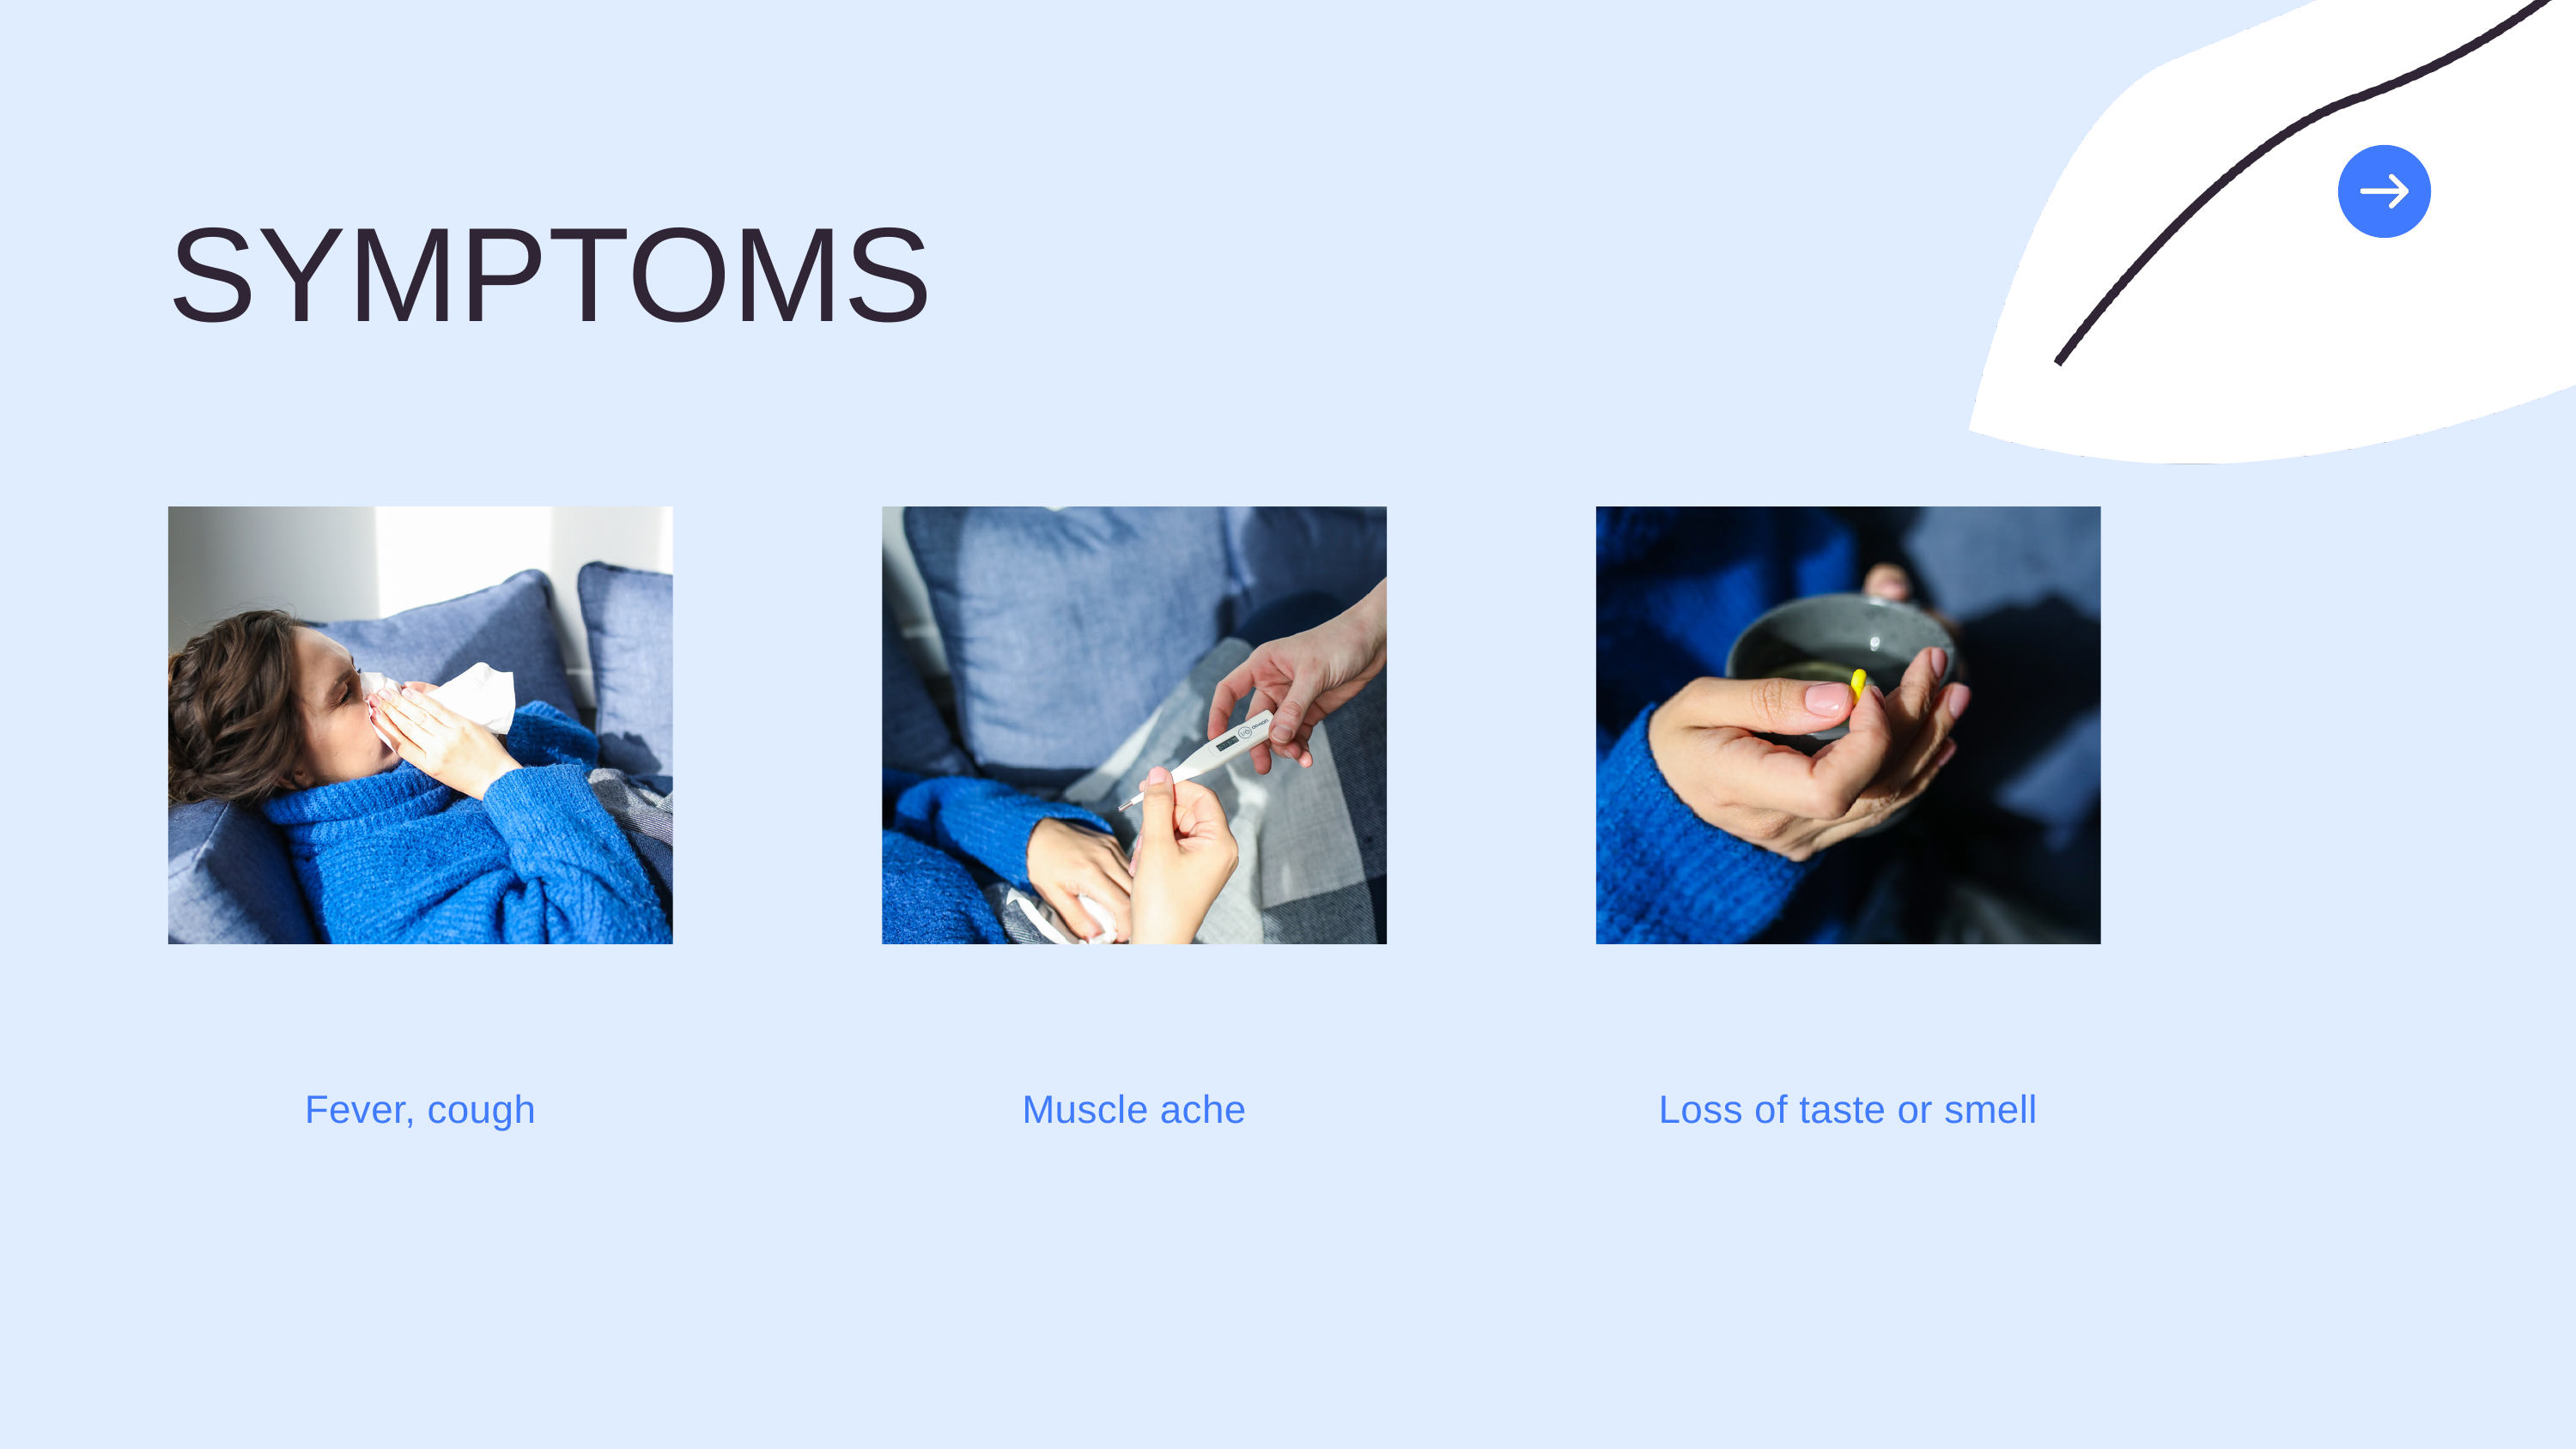

SYMPTOMS

Fever, cough

Muscle ache

Loss of taste or smell